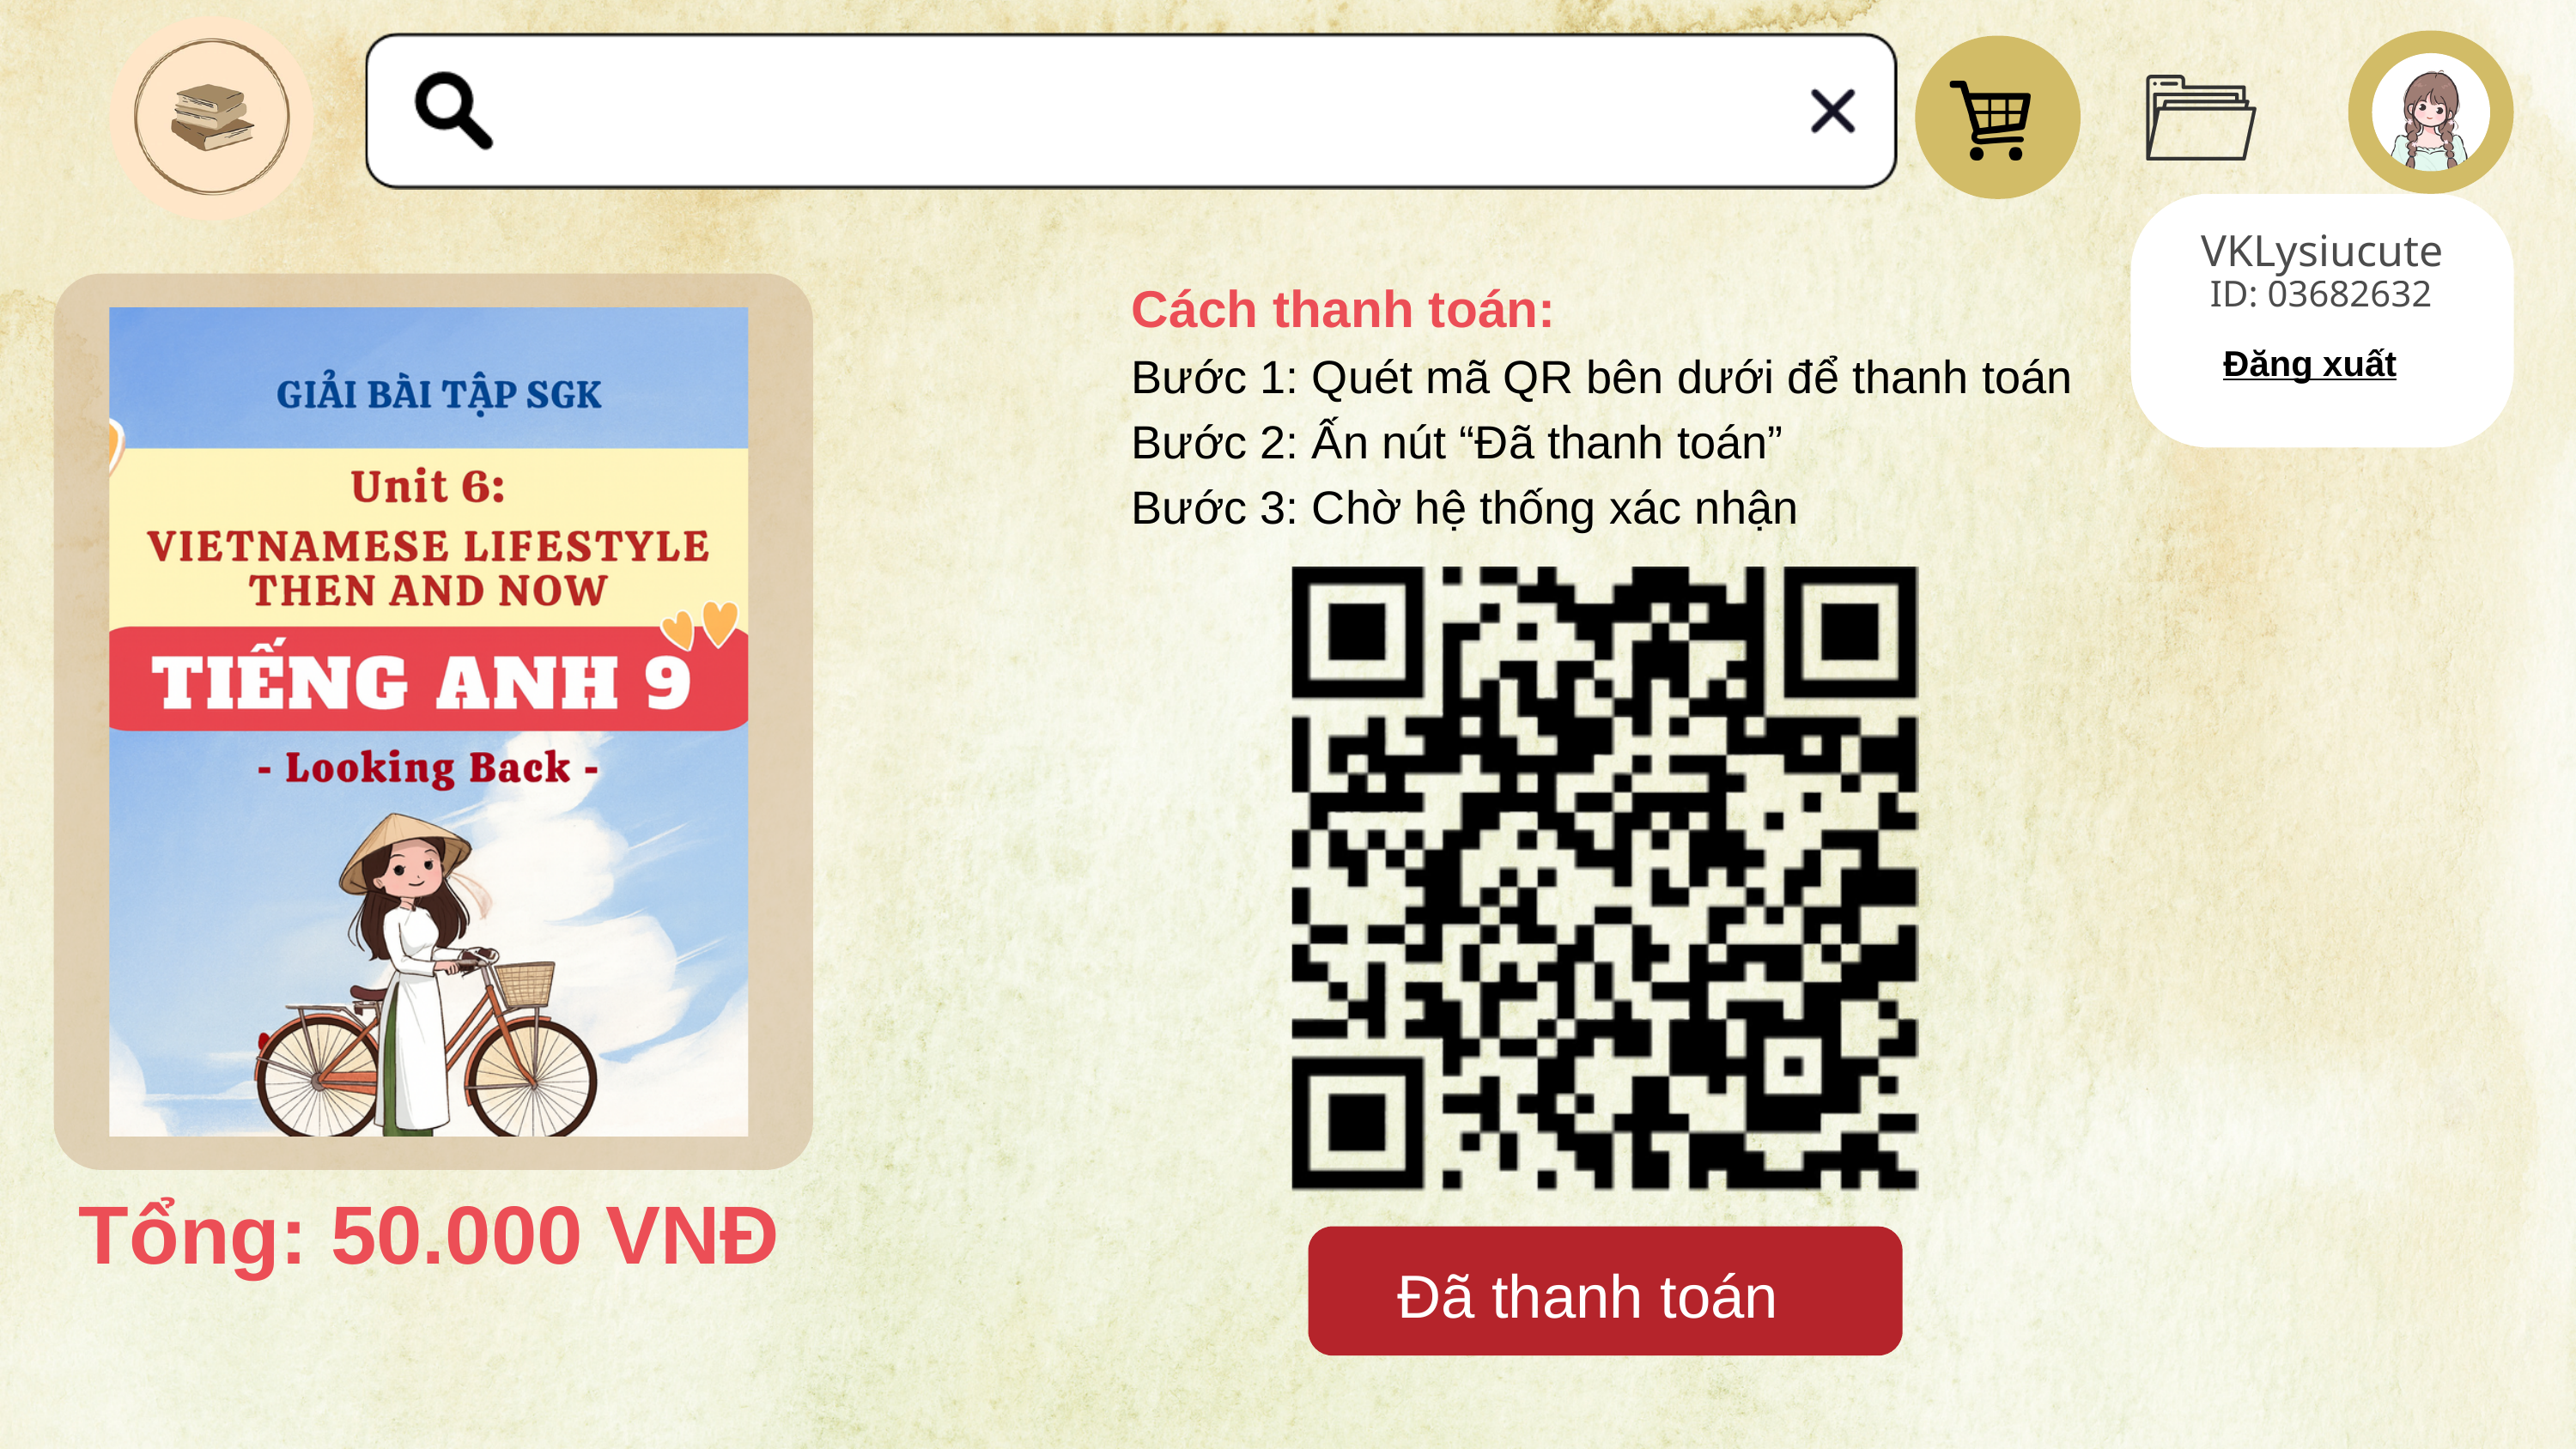

VKLysiucute
ID: 03682632
Cách thanh toán:
Bước 1: Quét mã QR bên dưới để thanh toán
Bước 2: Ấn nút “Đã thanh toán”
Bước 3: Chờ hệ thống xác nhận

Đăng xuất

Tổng: 50.000 VNĐ

Đã thanh toán